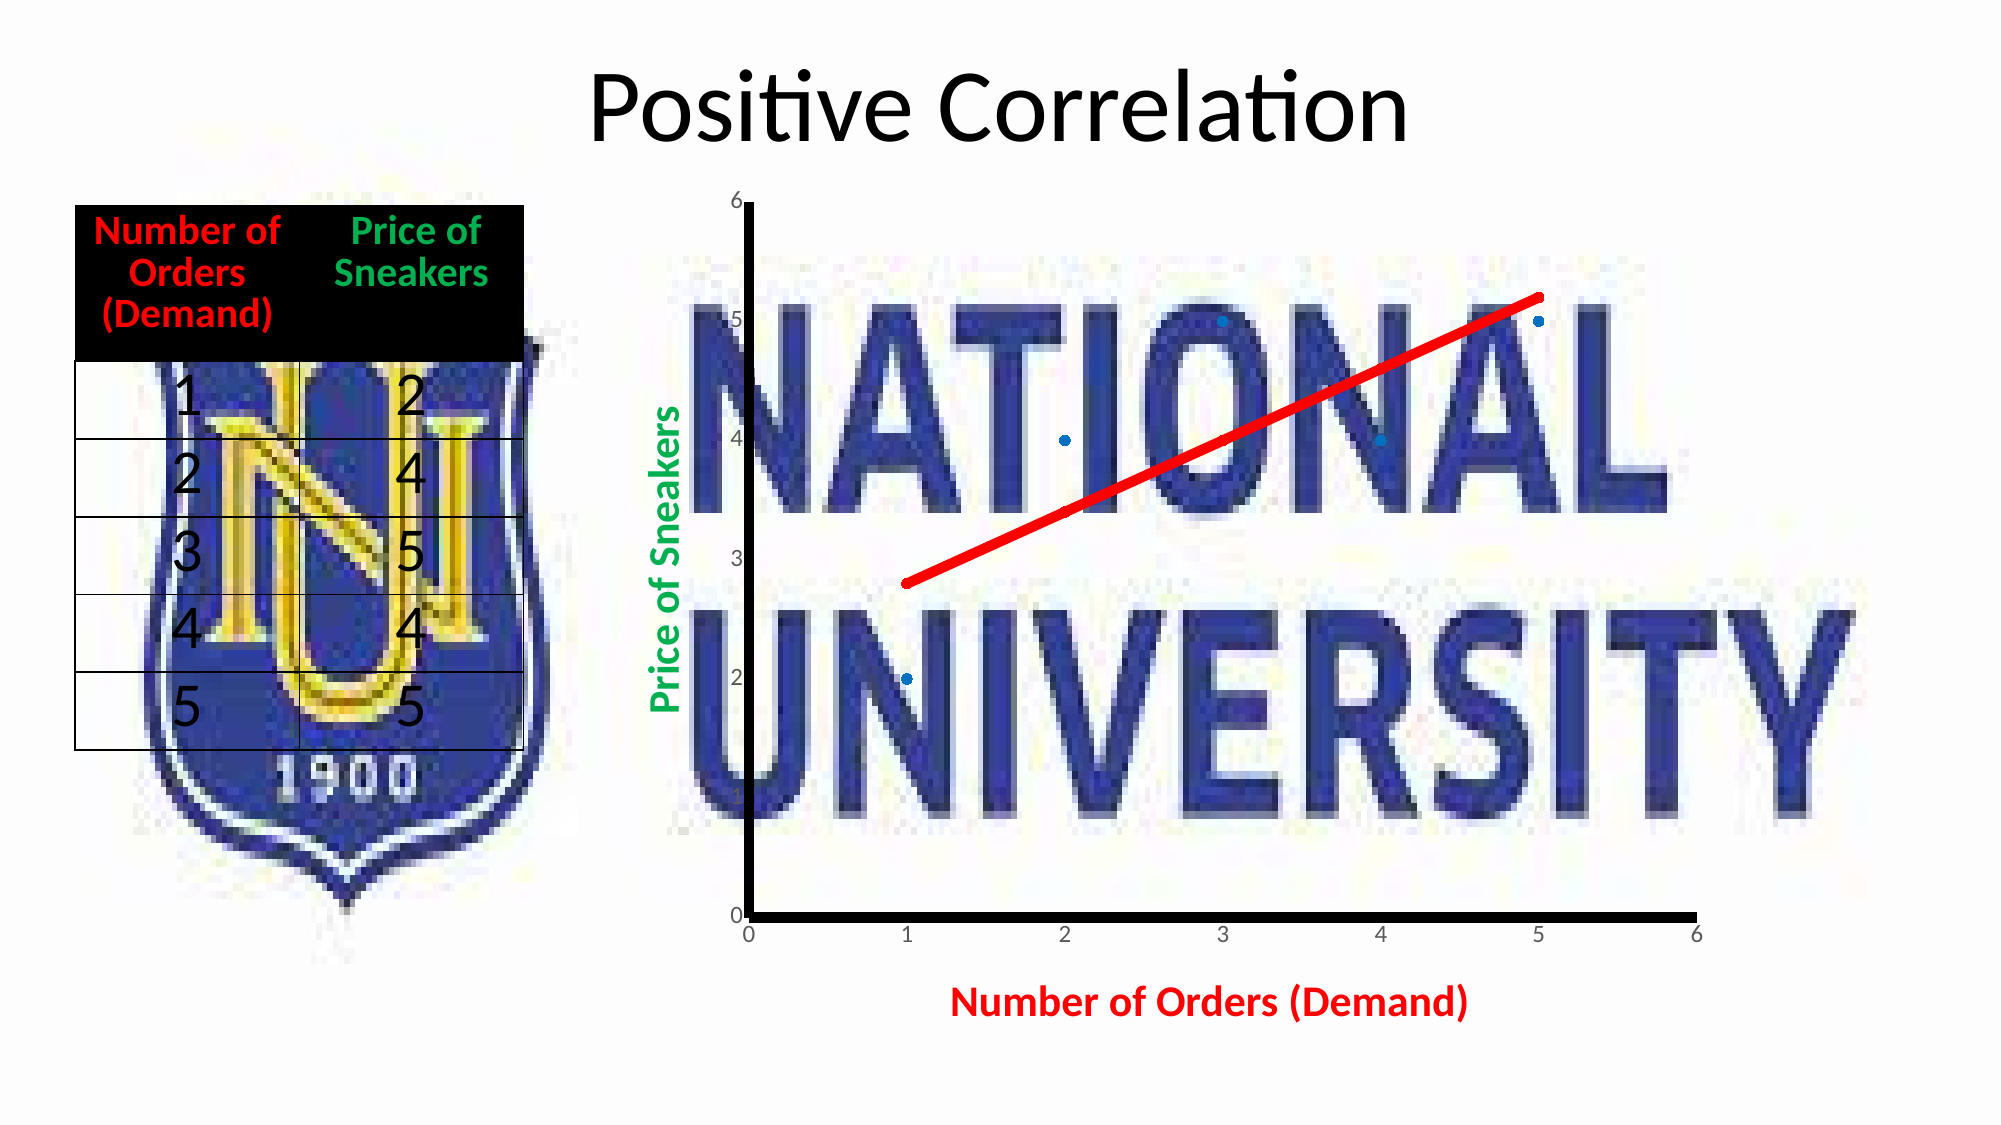

# Positive Correlation

### Chart

| Category | Y-Values | Y-pred |
|---|---|---|
Price of Sneakers
Number of Orders (Demand)
| Number of Orders (Demand) | Price of Sneakers |
| --- | --- |
| 1 | 2 |
| 2 | 4 |
| 3 | 5 |
| 4 | 4 |
| 5 | 5 |